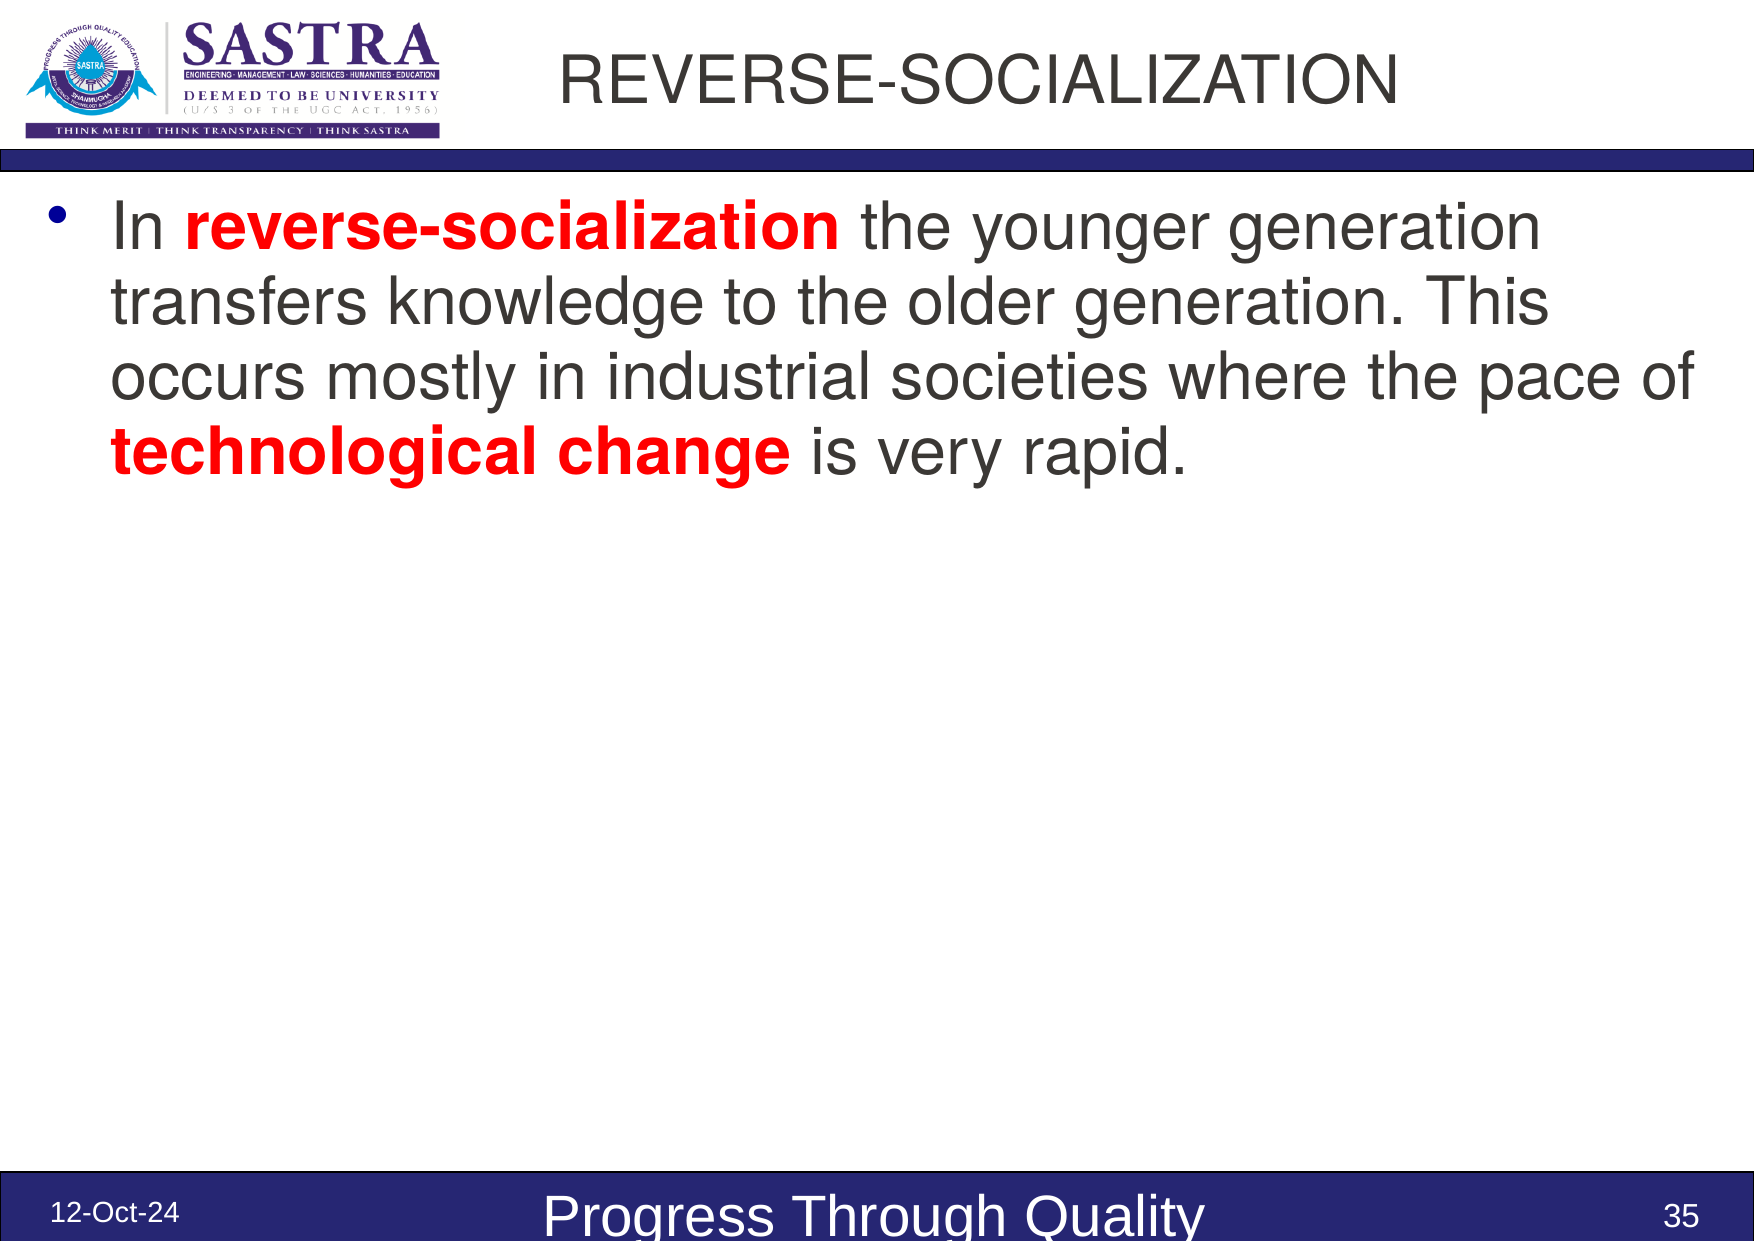

# REVERSE-SOCIALIZATION
In reverse-socialization the younger generation transfers knowledge to the older generation. This occurs mostly in industrial societies where the pace of technological change is very rapid.
12-Oct-24
35